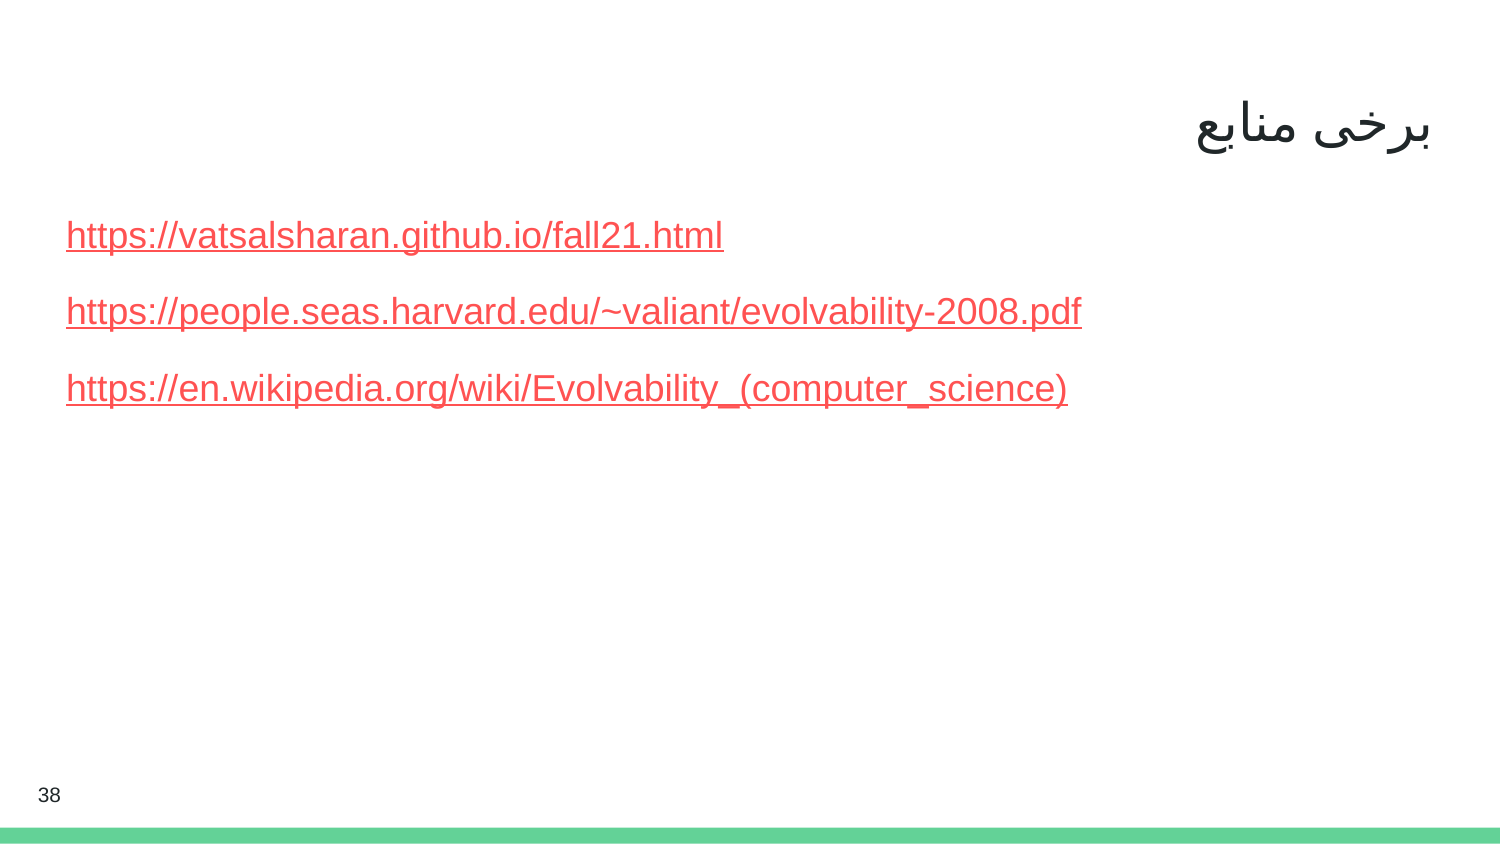

# برخی منابع
https://vatsalsharan.github.io/fall21.html
https://people.seas.harvard.edu/~valiant/evolvability-2008.pdf
https://en.wikipedia.org/wiki/Evolvability_(computer_science)

38